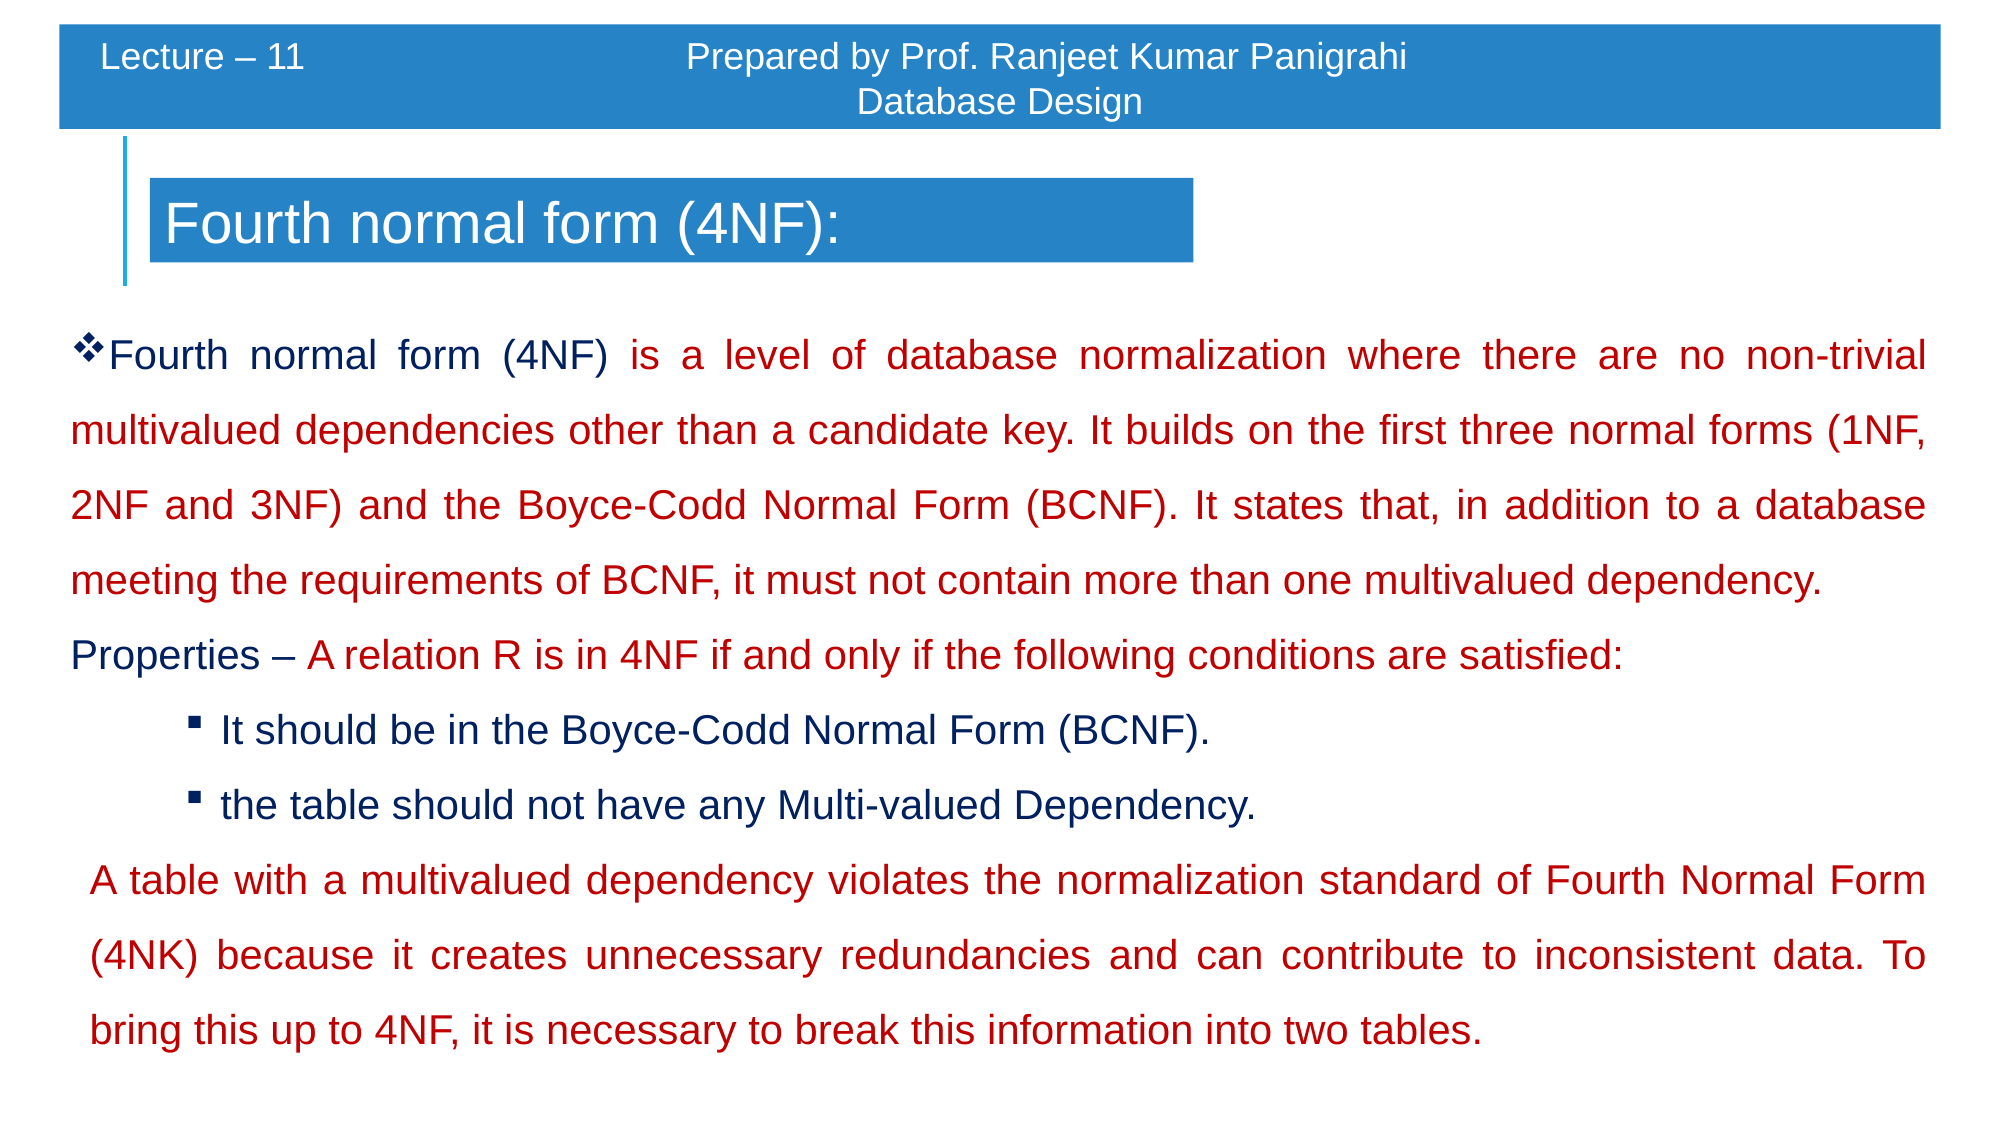

Lecture – 11 		             Prepared by Prof. Ranjeet Kumar Panigrahi				Database Design
Fourth normal form (4NF):
Fourth normal form (4NF) is a level of database normalization where there are no non-trivial multivalued dependencies other than a candidate key. It builds on the first three normal forms (1NF, 2NF and 3NF) and the Boyce-Codd Normal Form (BCNF). It states that, in addition to a database meeting the requirements of BCNF, it must not contain more than one multivalued dependency.
Properties – A relation R is in 4NF if and only if the following conditions are satisfied:
It should be in the Boyce-Codd Normal Form (BCNF).
the table should not have any Multi-valued Dependency.
A table with a multivalued dependency violates the normalization standard of Fourth Normal Form (4NK) because it creates unnecessary redundancies and can contribute to inconsistent data. To bring this up to 4NF, it is necessary to break this information into two tables.